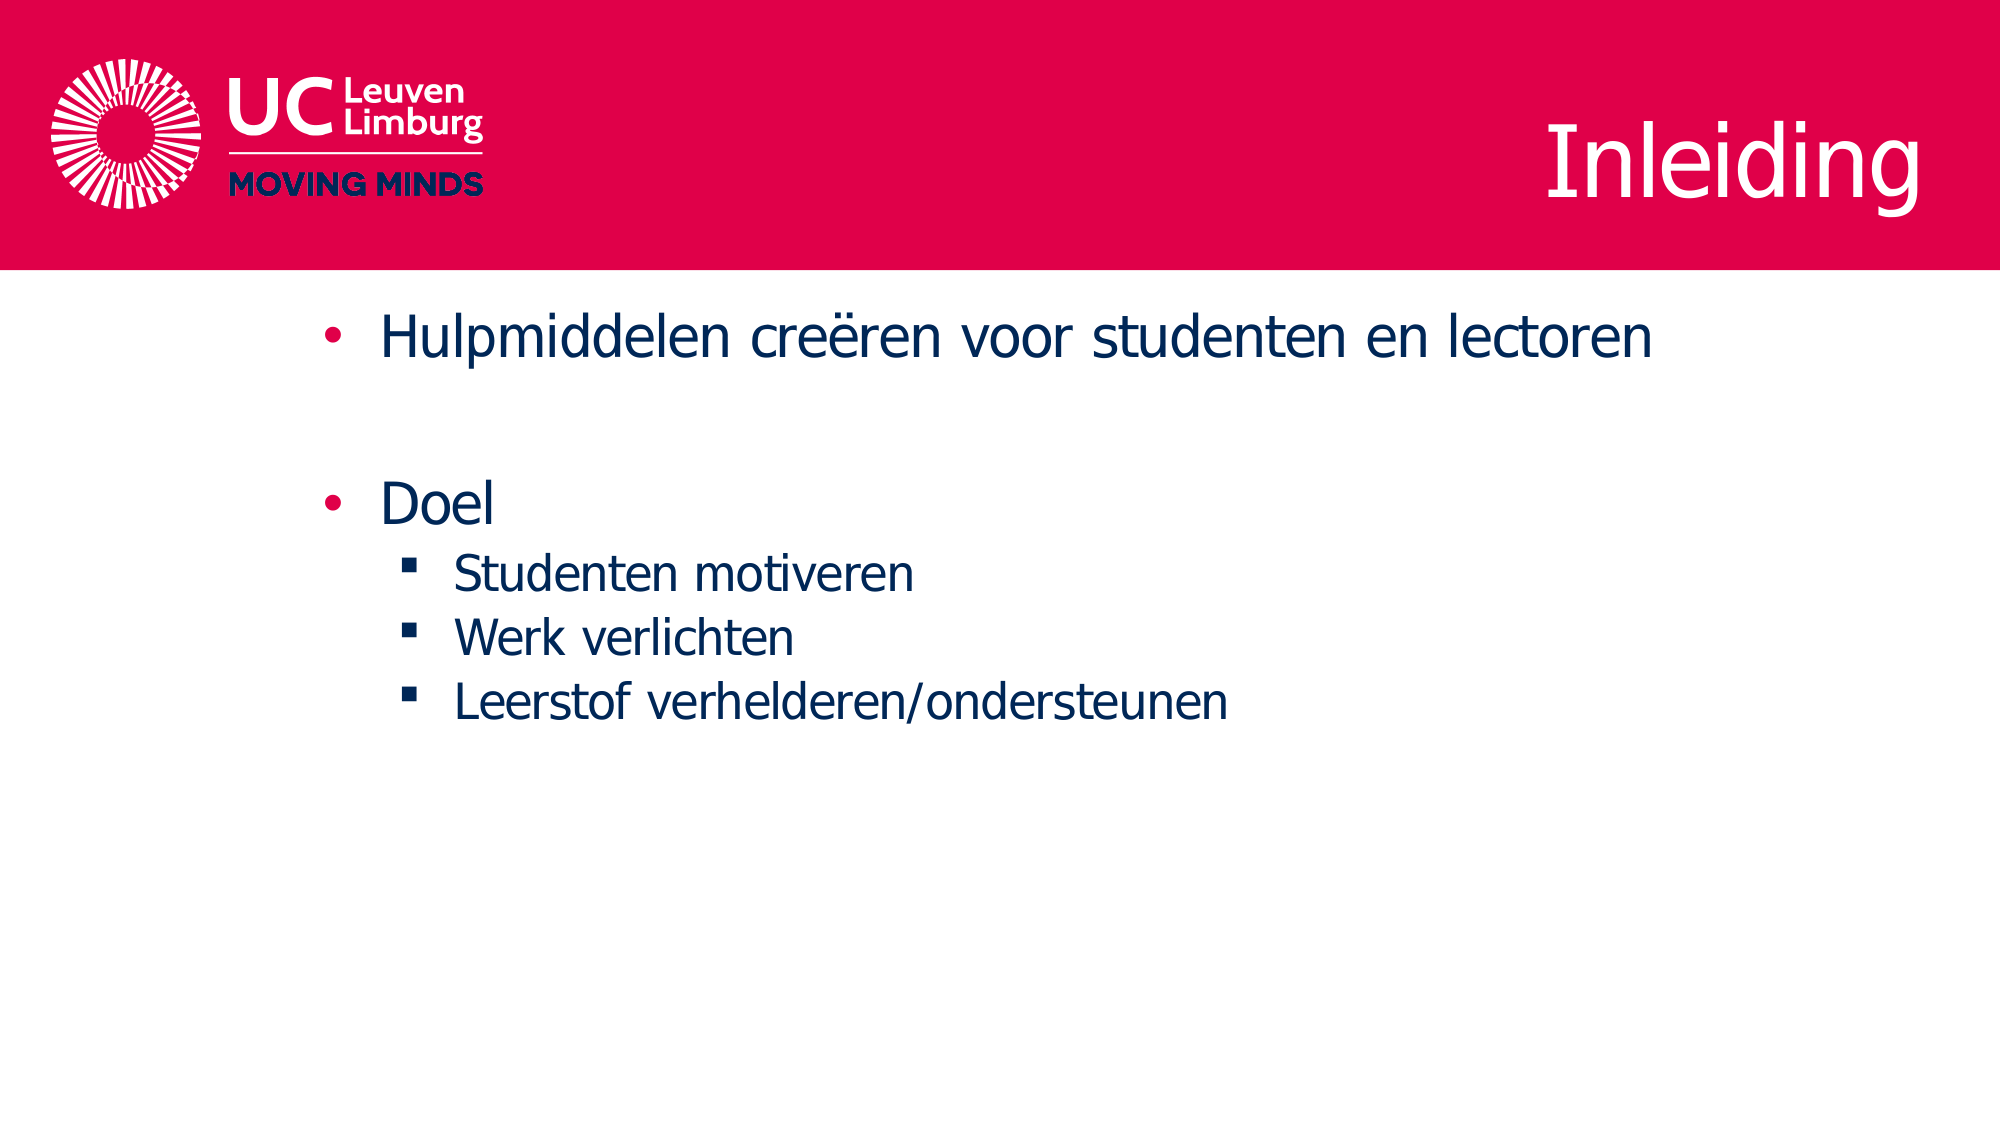

# Inleiding
Hulpmiddelen creëren voor studenten en lectoren

Doel
Studenten motiveren
Werk verlichten
Leerstof verhelderen/ondersteunen